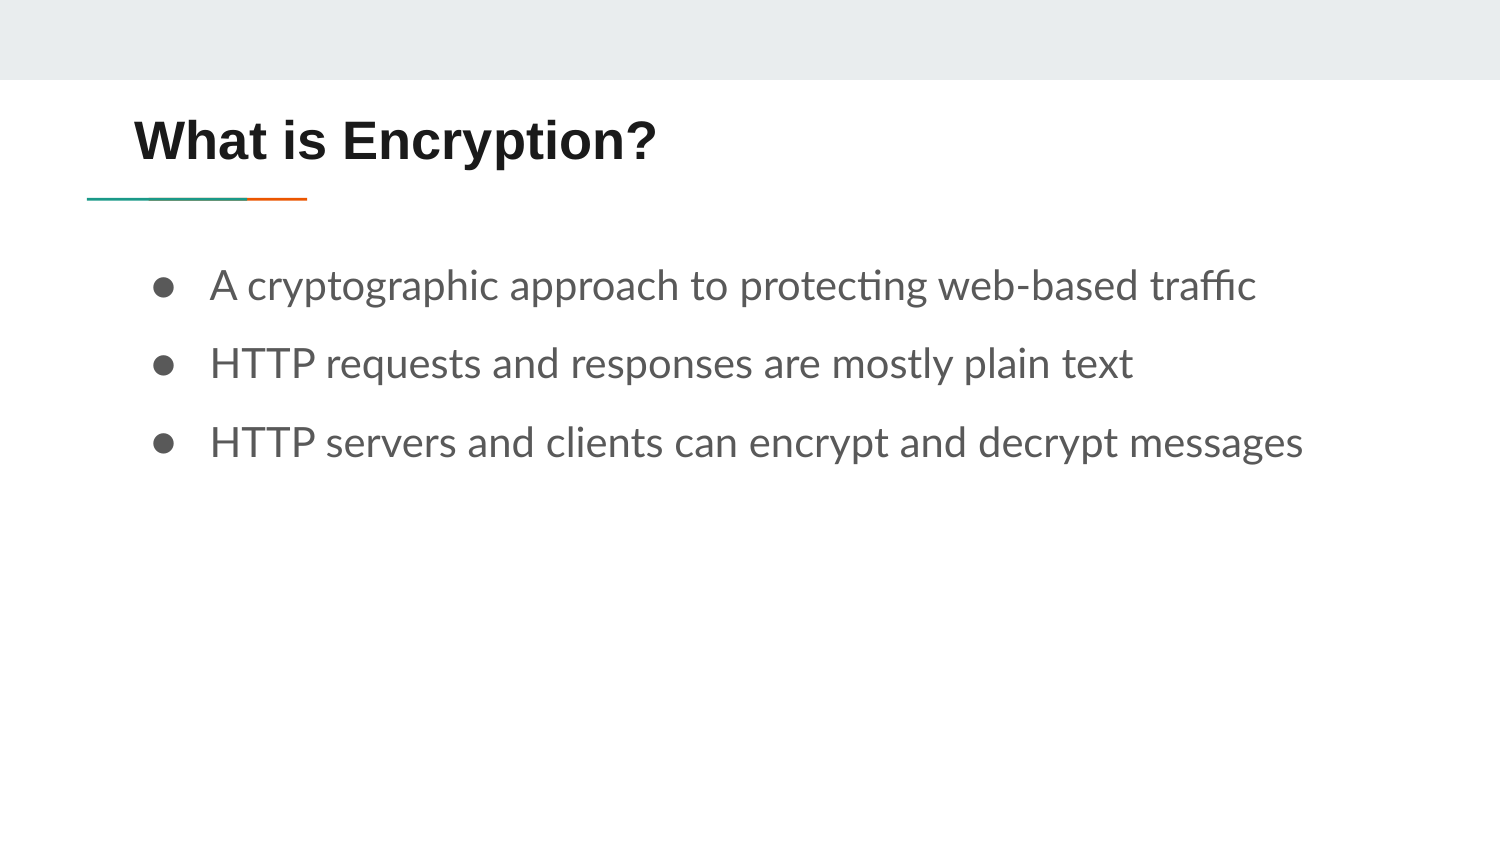

# What is Encryption?
A cryptographic approach to protecting web-based traffic
HTTP requests and responses are mostly plain text
HTTP servers and clients can encrypt and decrypt messages